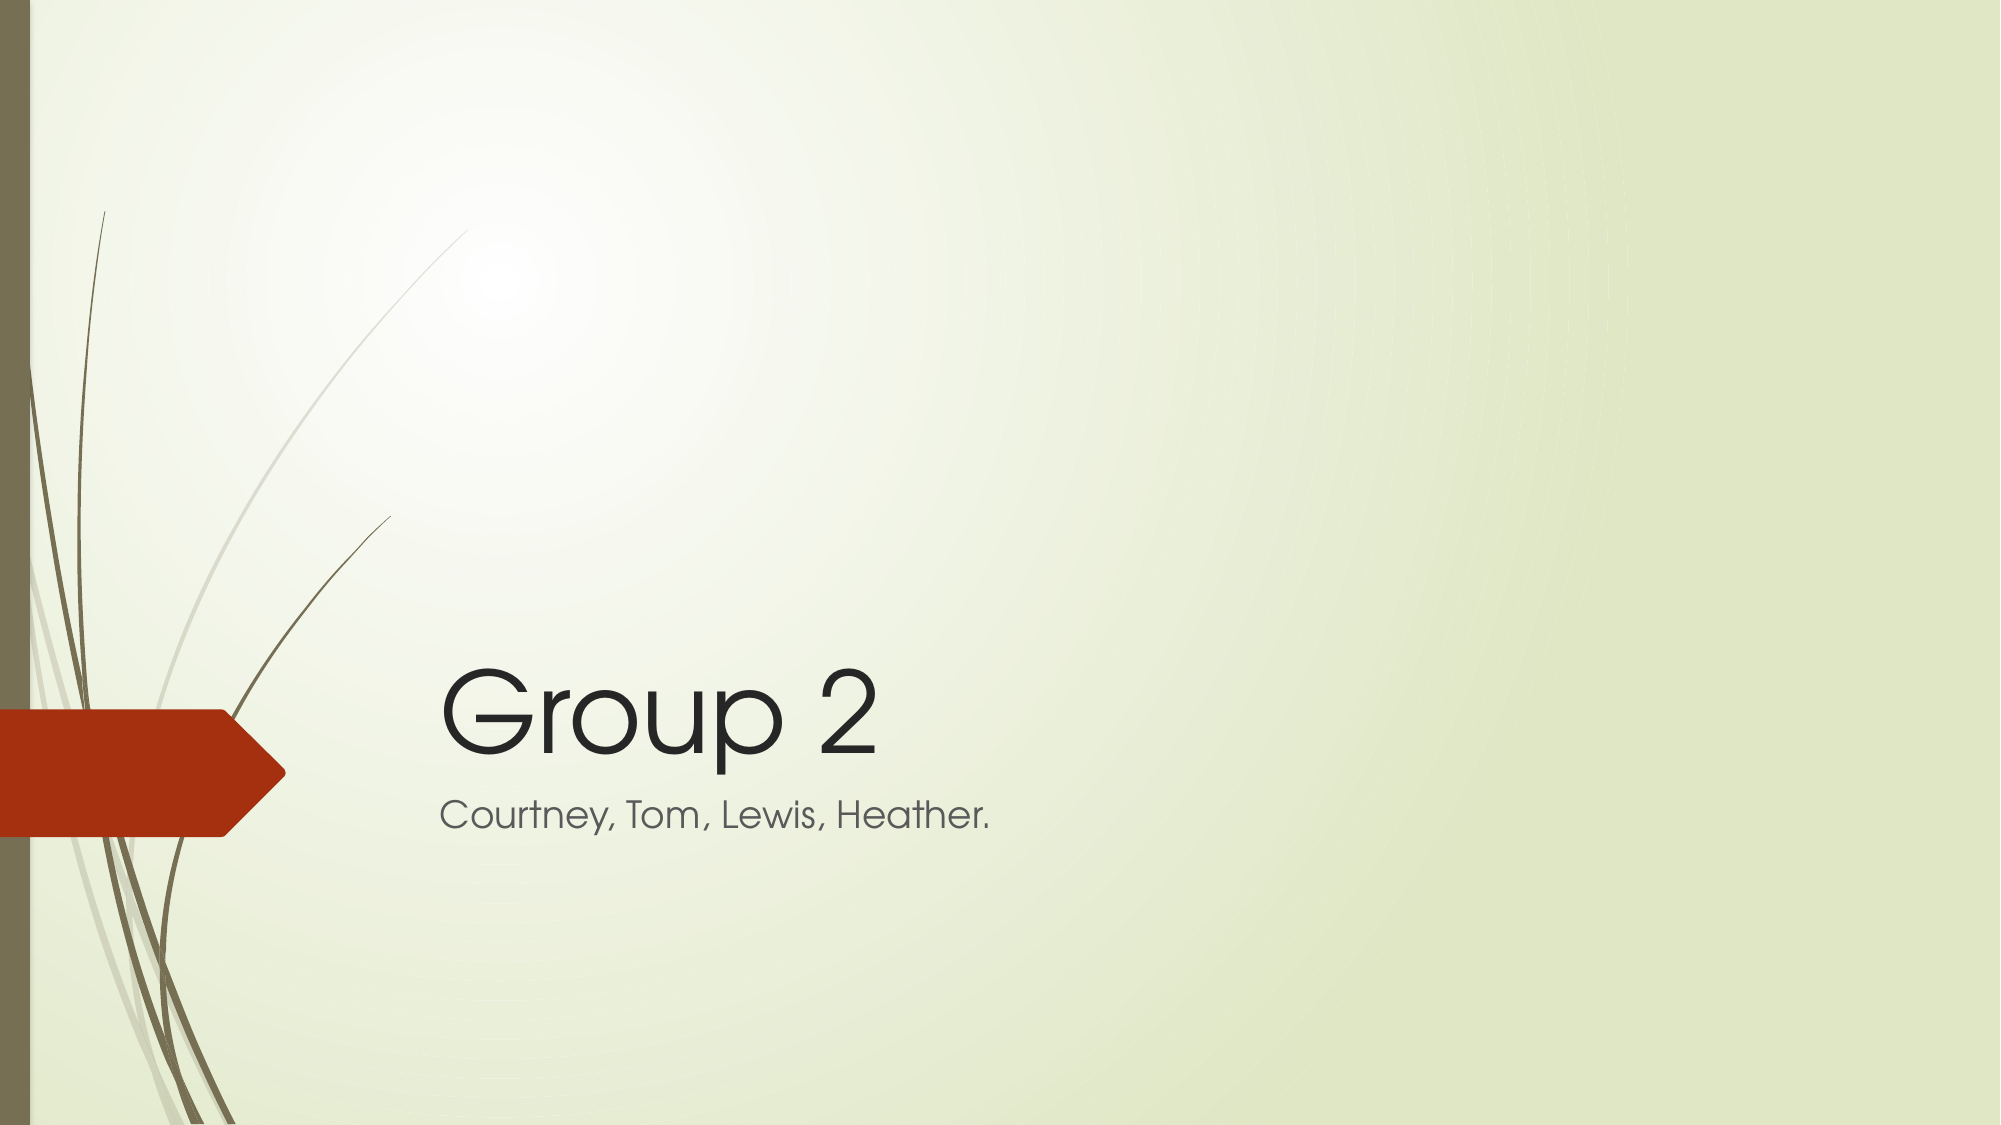

# Group 2
Courtney, Tom, Lewis, Heather.